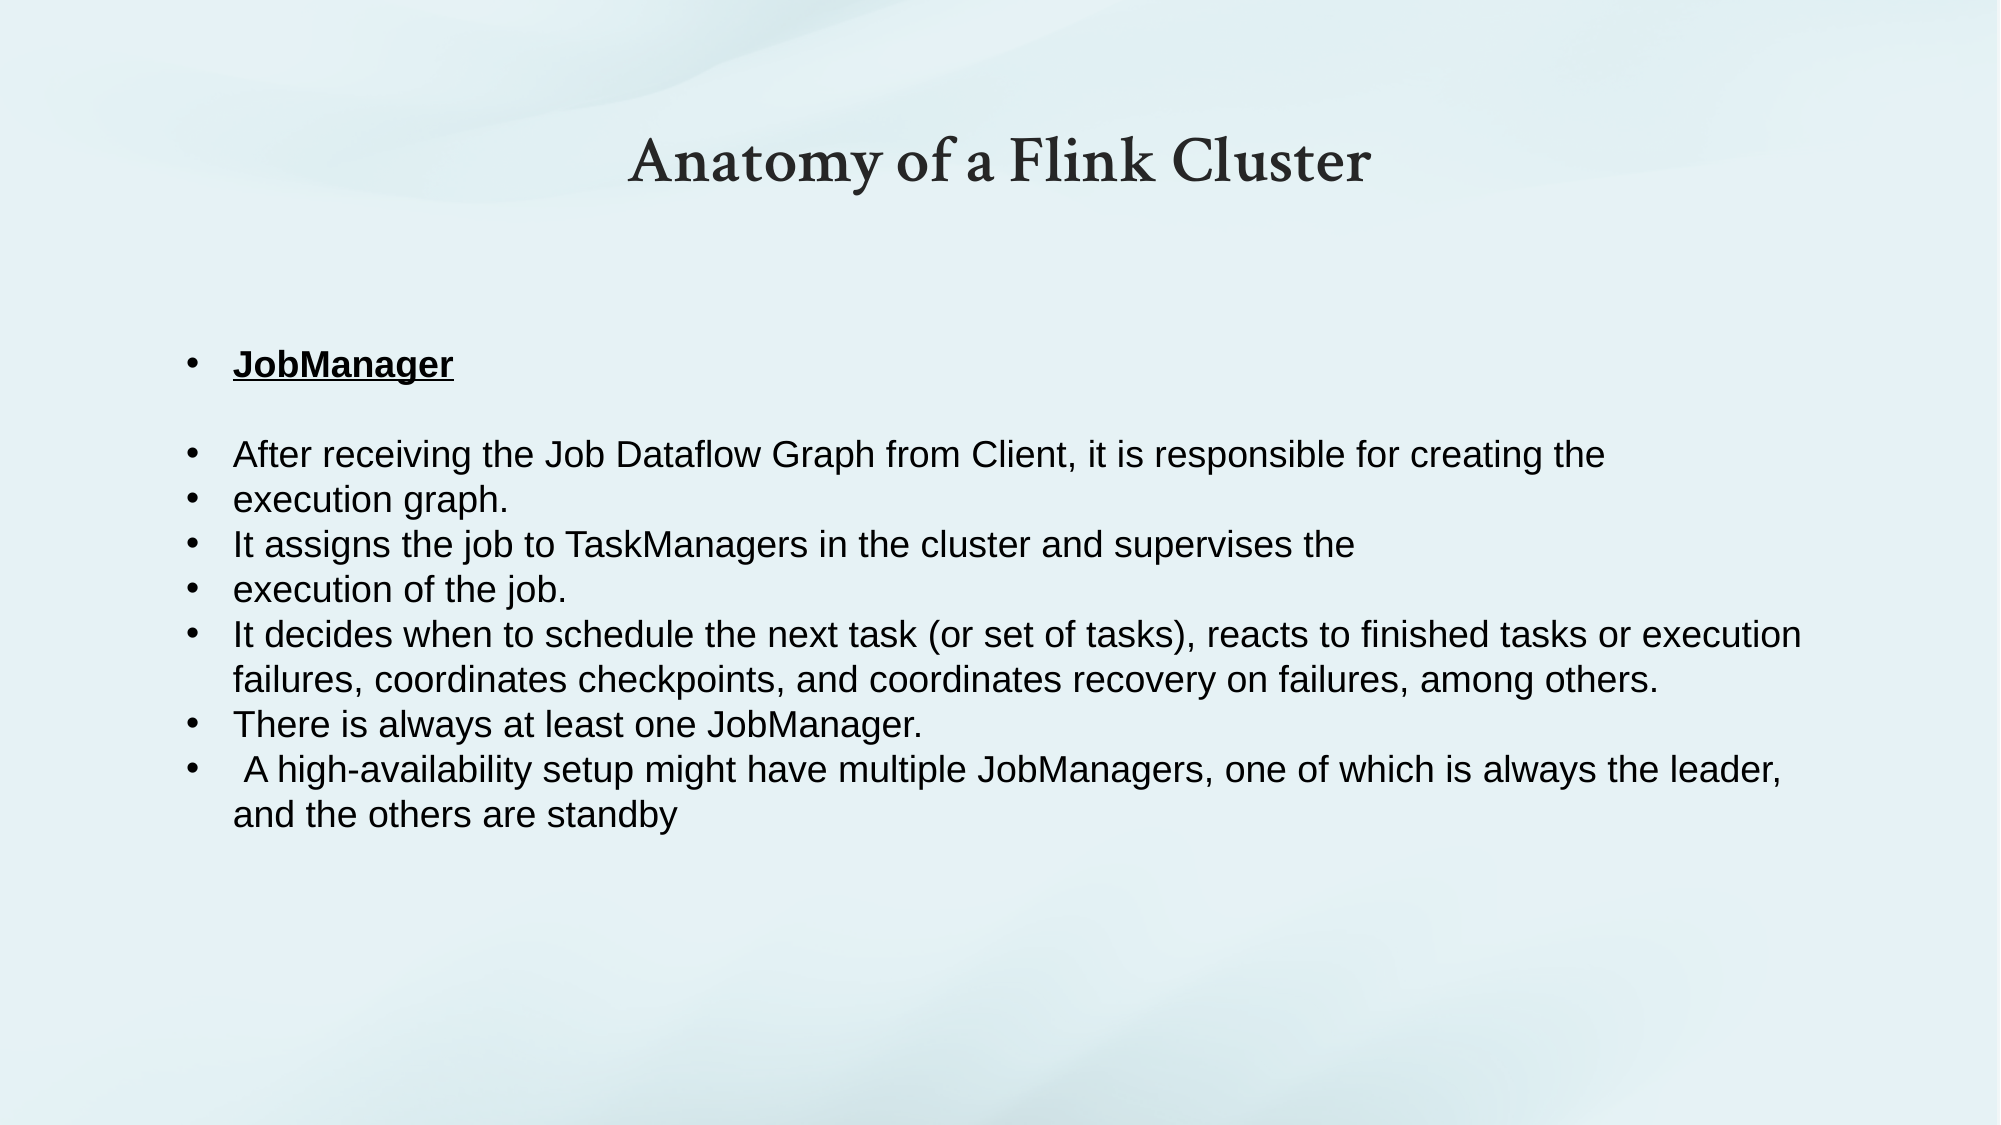

# Anatomy of a Flink Cluster

JobManager

After receiving the Job Dataflow Graph from Client, it is responsible for creating the
execution graph.
It assigns the job to TaskManagers in the cluster and supervises the
execution of the job.
It decides when to schedule the next task (or set of tasks), reacts to finished tasks or execution failures, coordinates checkpoints, and coordinates recovery on failures, among others.
There is always at least one JobManager.
 A high-availability setup might have multiple JobManagers, one of which is always the leader, and the others are standby